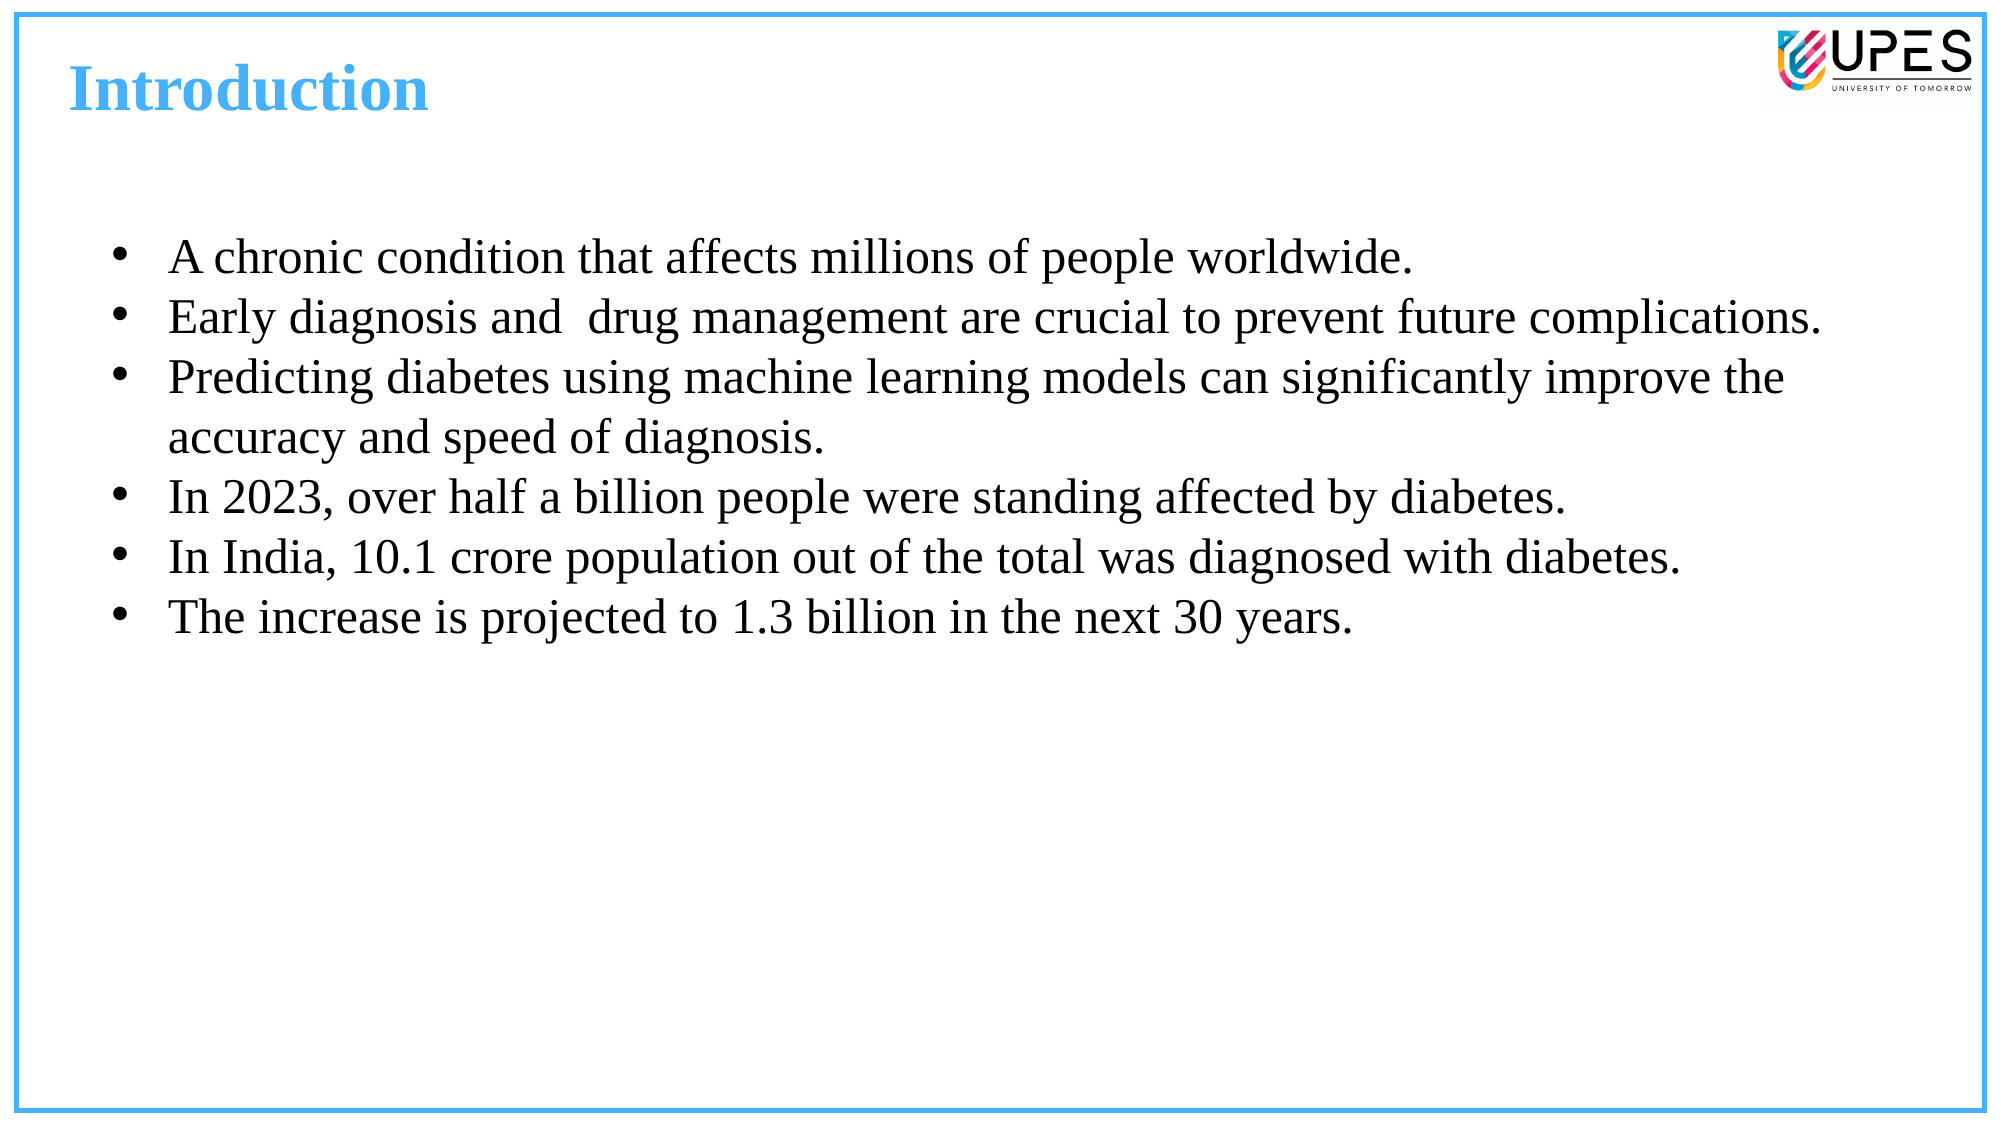

Introduction
A chronic condition that affects millions of people worldwide.
Early diagnosis and  drug management are crucial to prevent future complications.
Predicting diabetes using machine learning models can significantly improve the accuracy and speed of diagnosis.
In 2023, over half a billion people were standing affected by diabetes.
In India, 10.1 crore population out of the total was diagnosed with diabetes.
The increase is projected to 1.3 billion in the next 30 years.